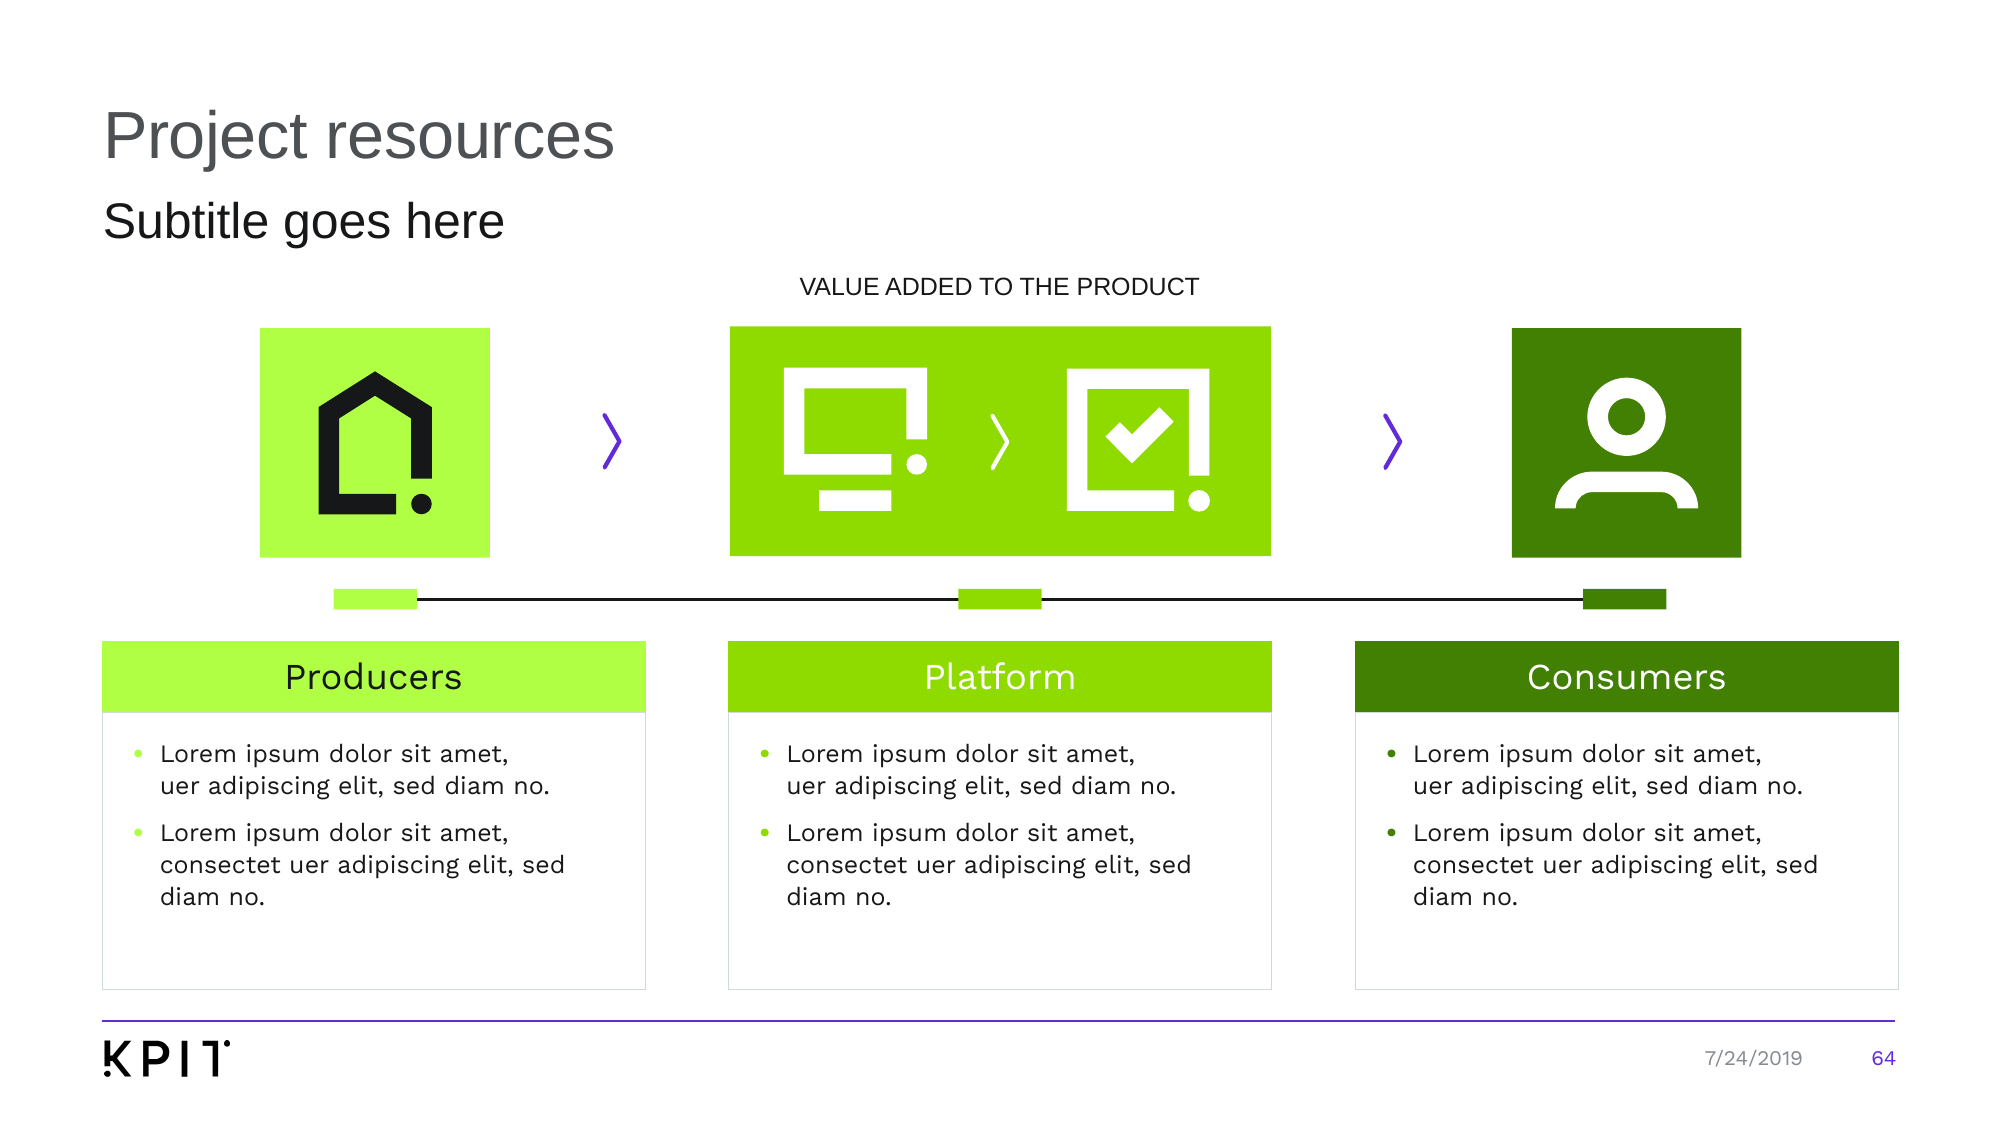

# Project resources
Subtitle goes here
VALUE ADDED TO THE PRODUCT

| Producers |
| --- |
| Lorem ipsum dolor sit amet, uer adipiscing elit, sed diam no. Lorem ipsum dolor sit amet, consectet uer adipiscing elit, sed diam no. |
| Platform |
| --- |
| Lorem ipsum dolor sit amet, uer adipiscing elit, sed diam no. Lorem ipsum dolor sit amet, consectet uer adipiscing elit, sed diam no. |
| Consumers |
| --- |
| Lorem ipsum dolor sit amet, uer adipiscing elit, sed diam no. Lorem ipsum dolor sit amet, consectet uer adipiscing elit, sed diam no. |
64
7/24/2019